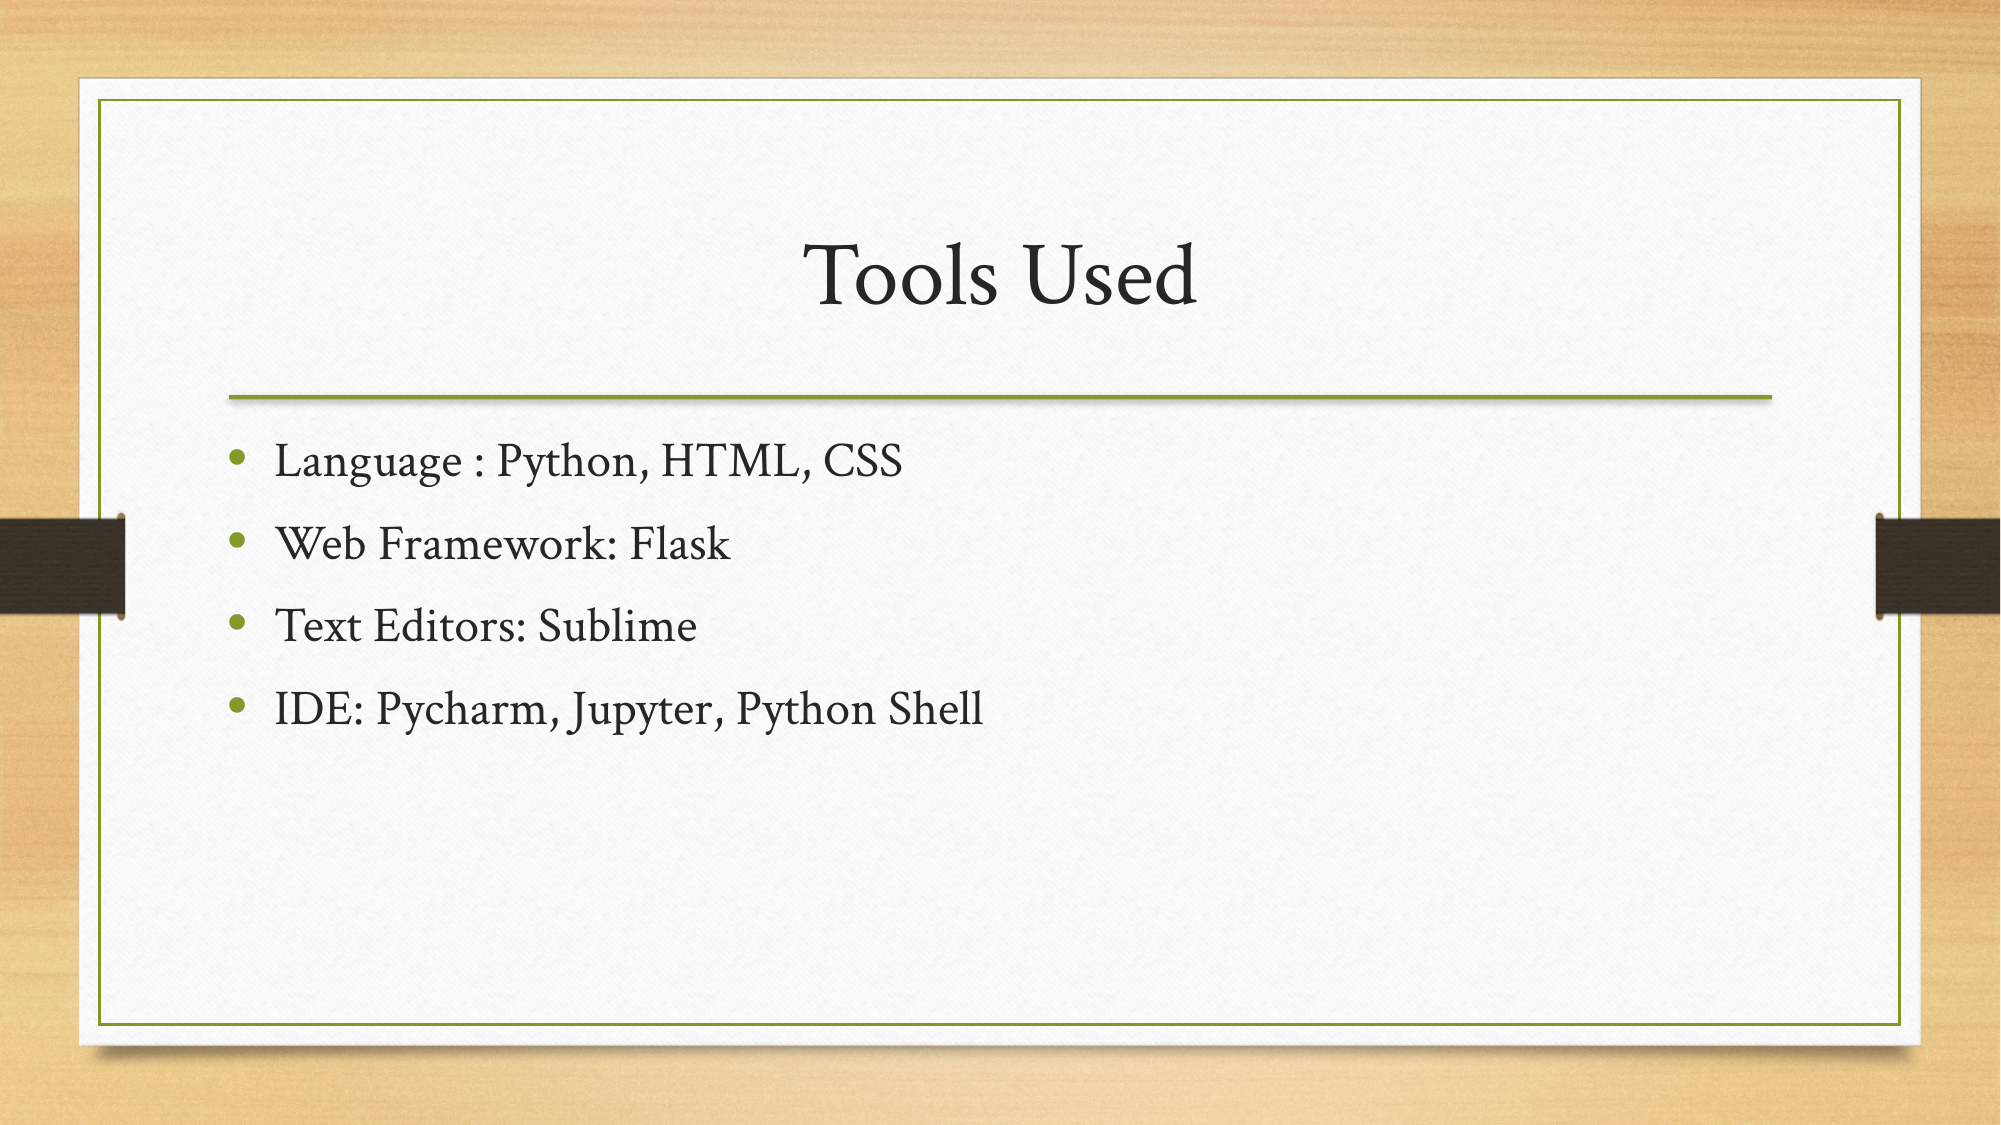

Tools Used
Language : Python, HTML, CSS
Web Framework: Flask
Text Editors: Sublime
IDE: Pycharm, Jupyter, Python Shell